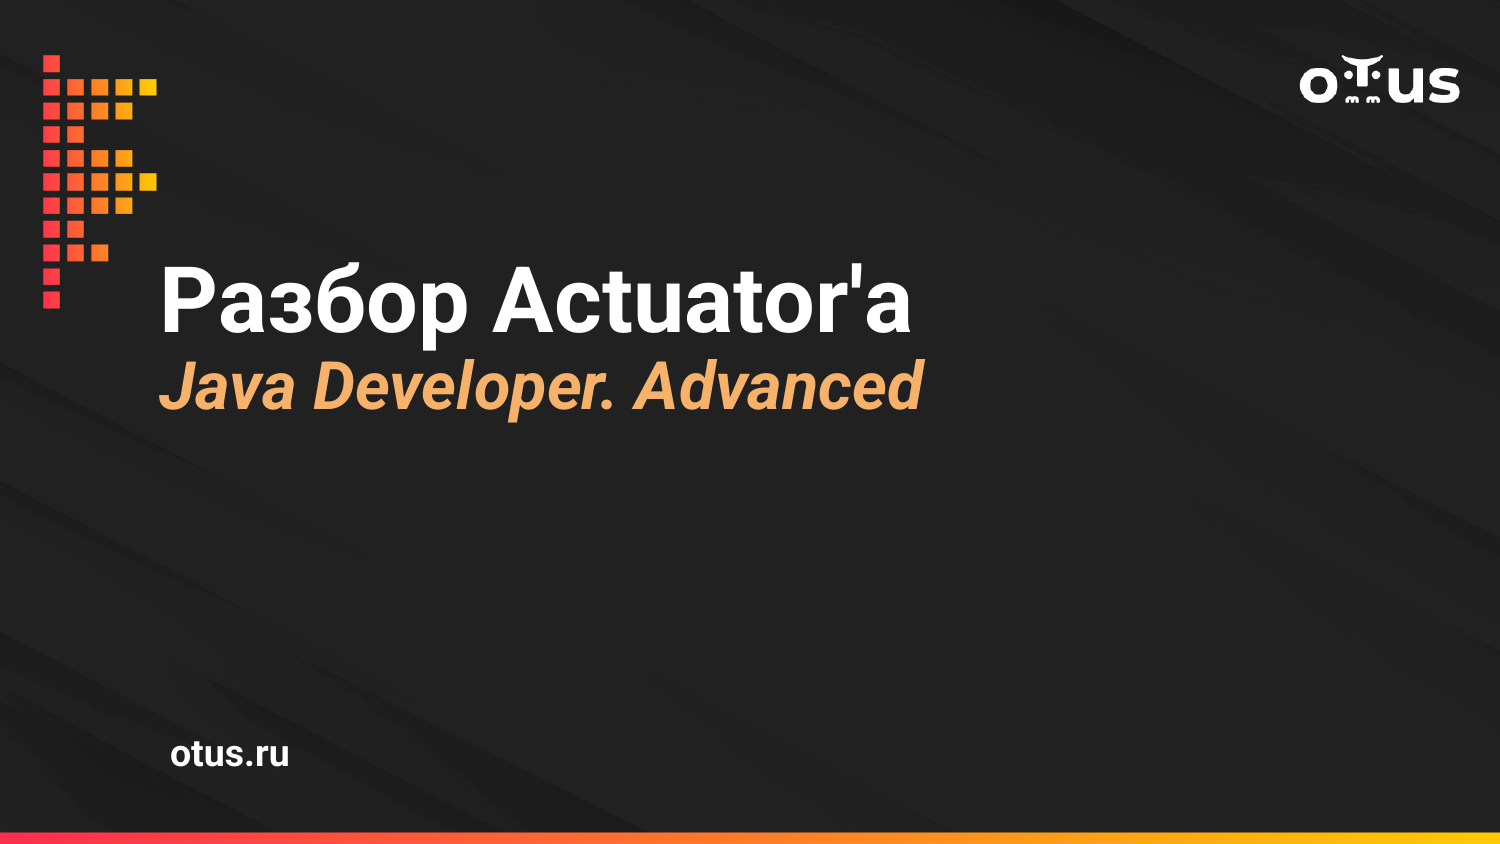

# Разбор Actuator'а Java Developer. Advanced
otus.ru